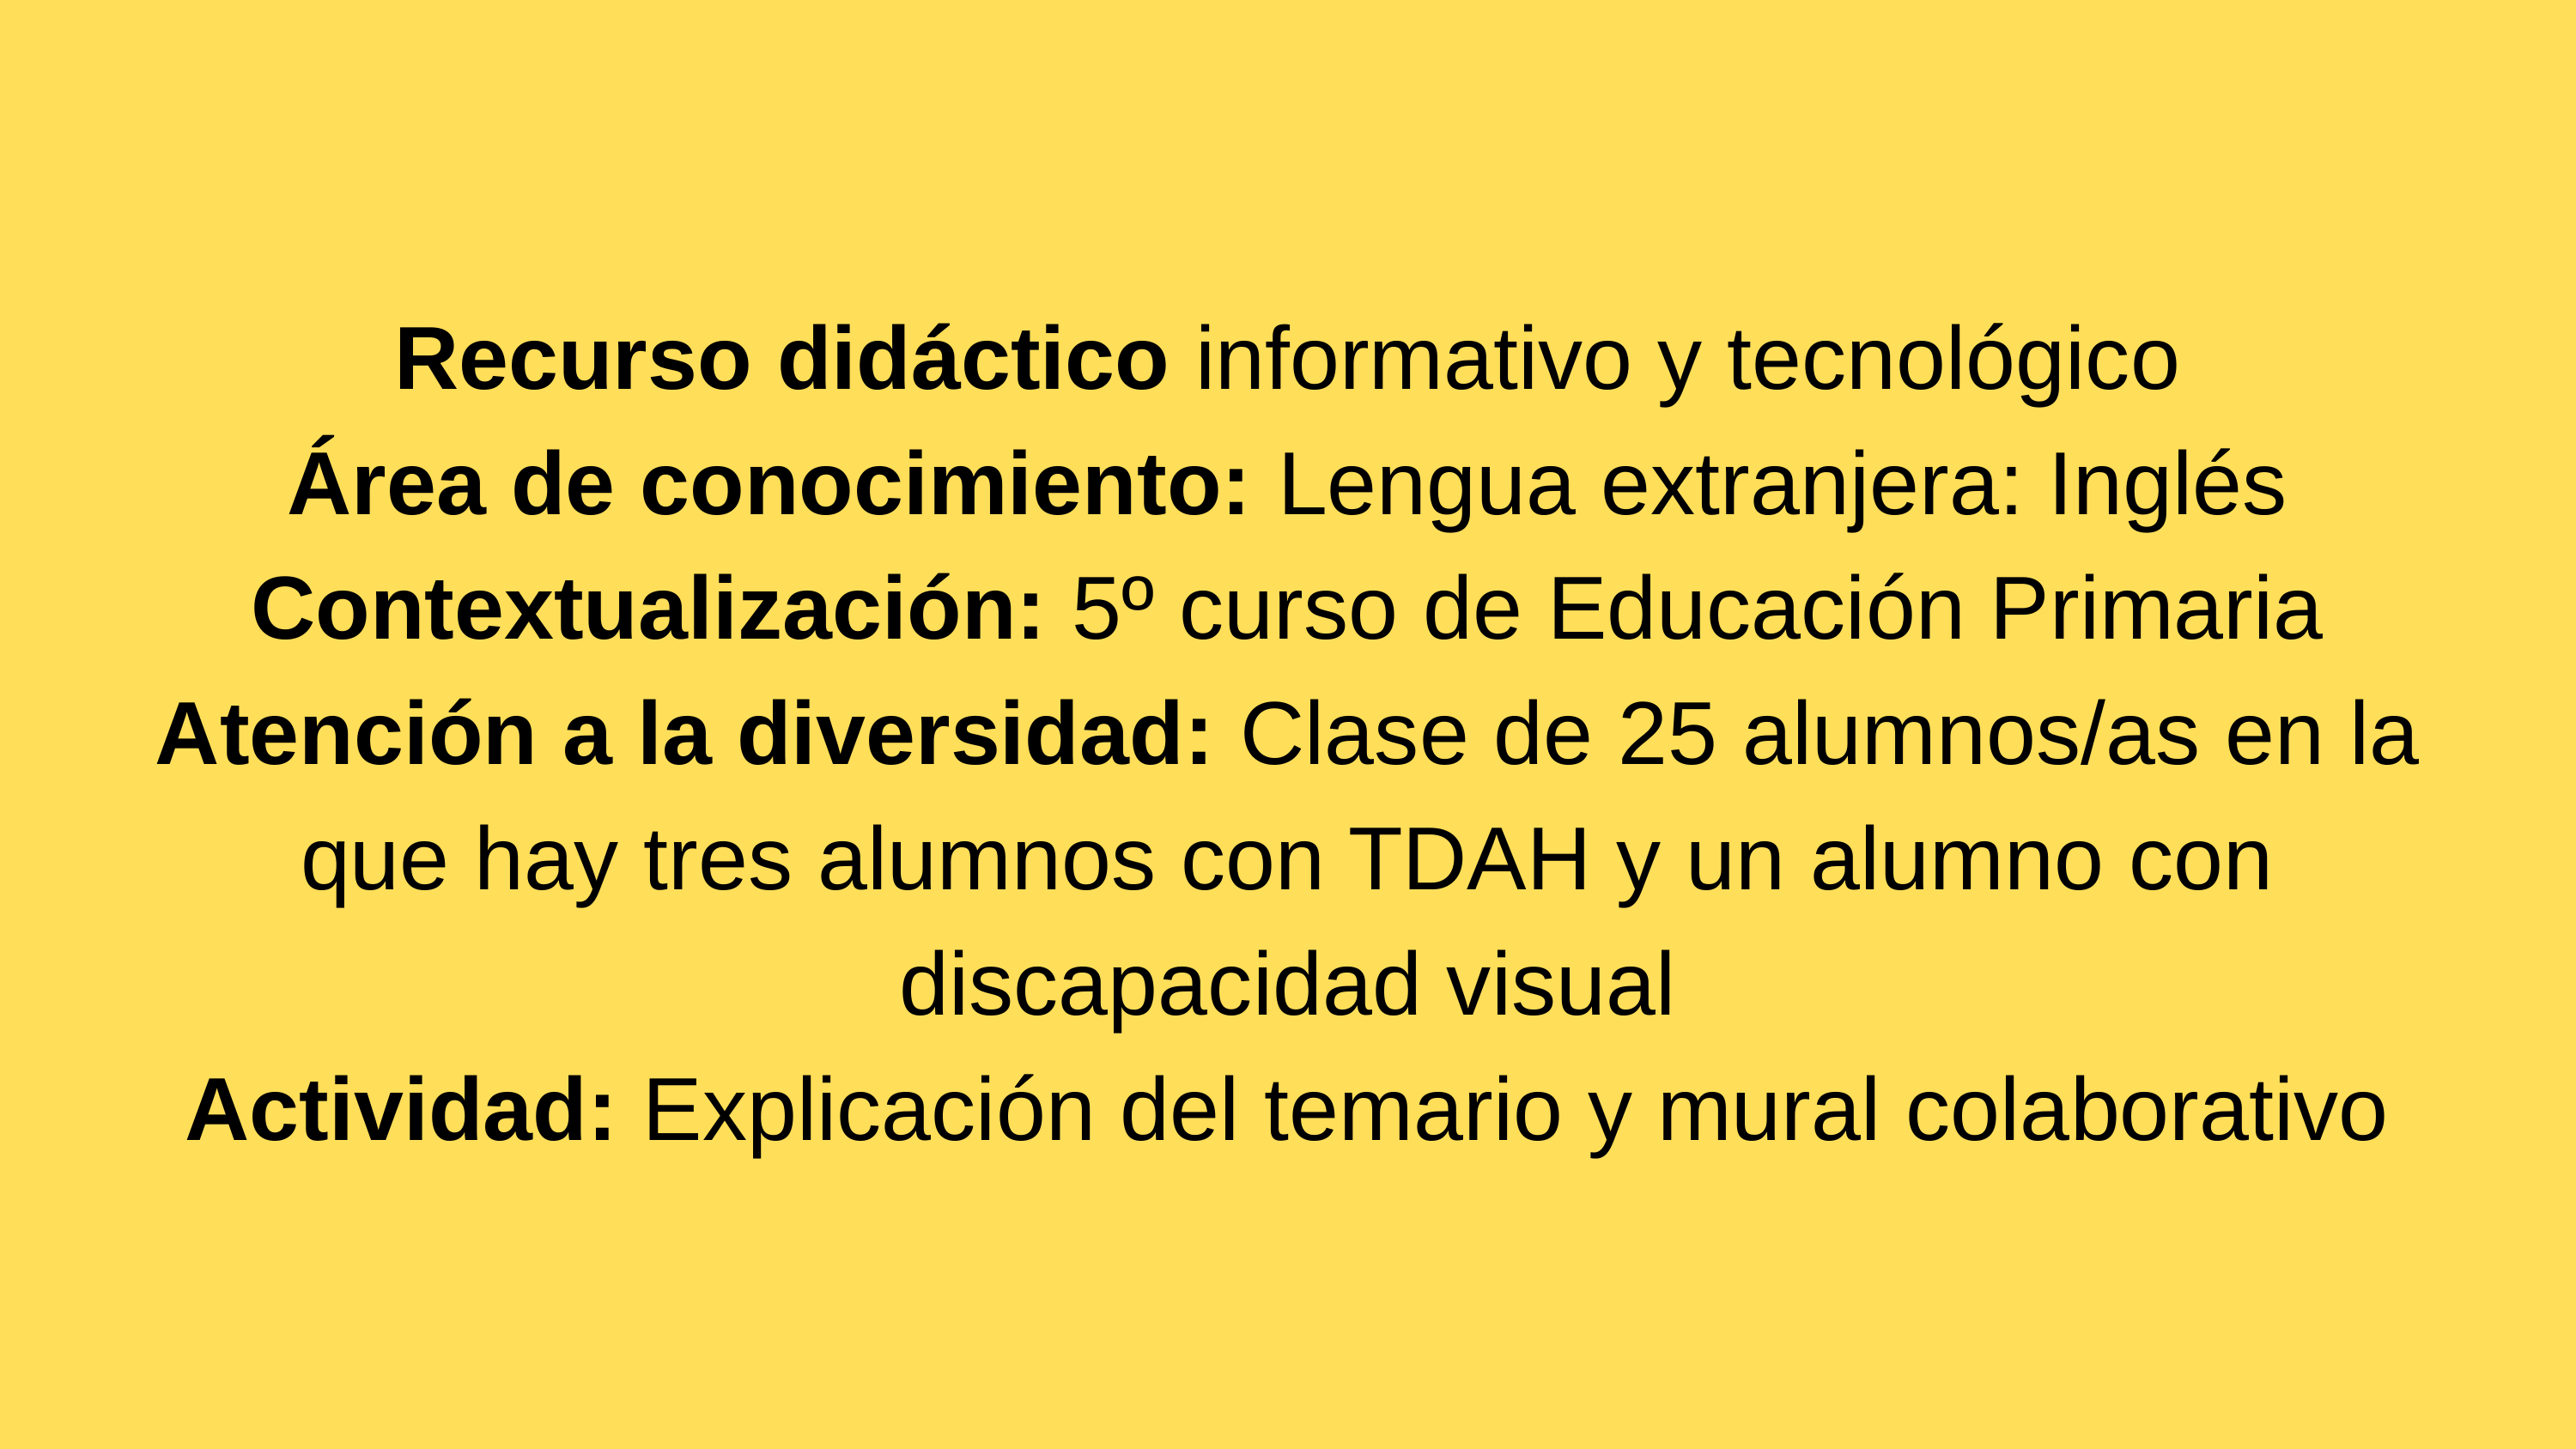

Recurso didáctico informativo y tecnológico
Área de conocimiento: Lengua extranjera: Inglés
Contextualización: 5º curso de Educación Primaria
Atención a la diversidad: Clase de 25 alumnos/as en la que hay tres alumnos con TDAH y un alumno con discapacidad visual
Actividad: Explicación del temario y mural colaborativo